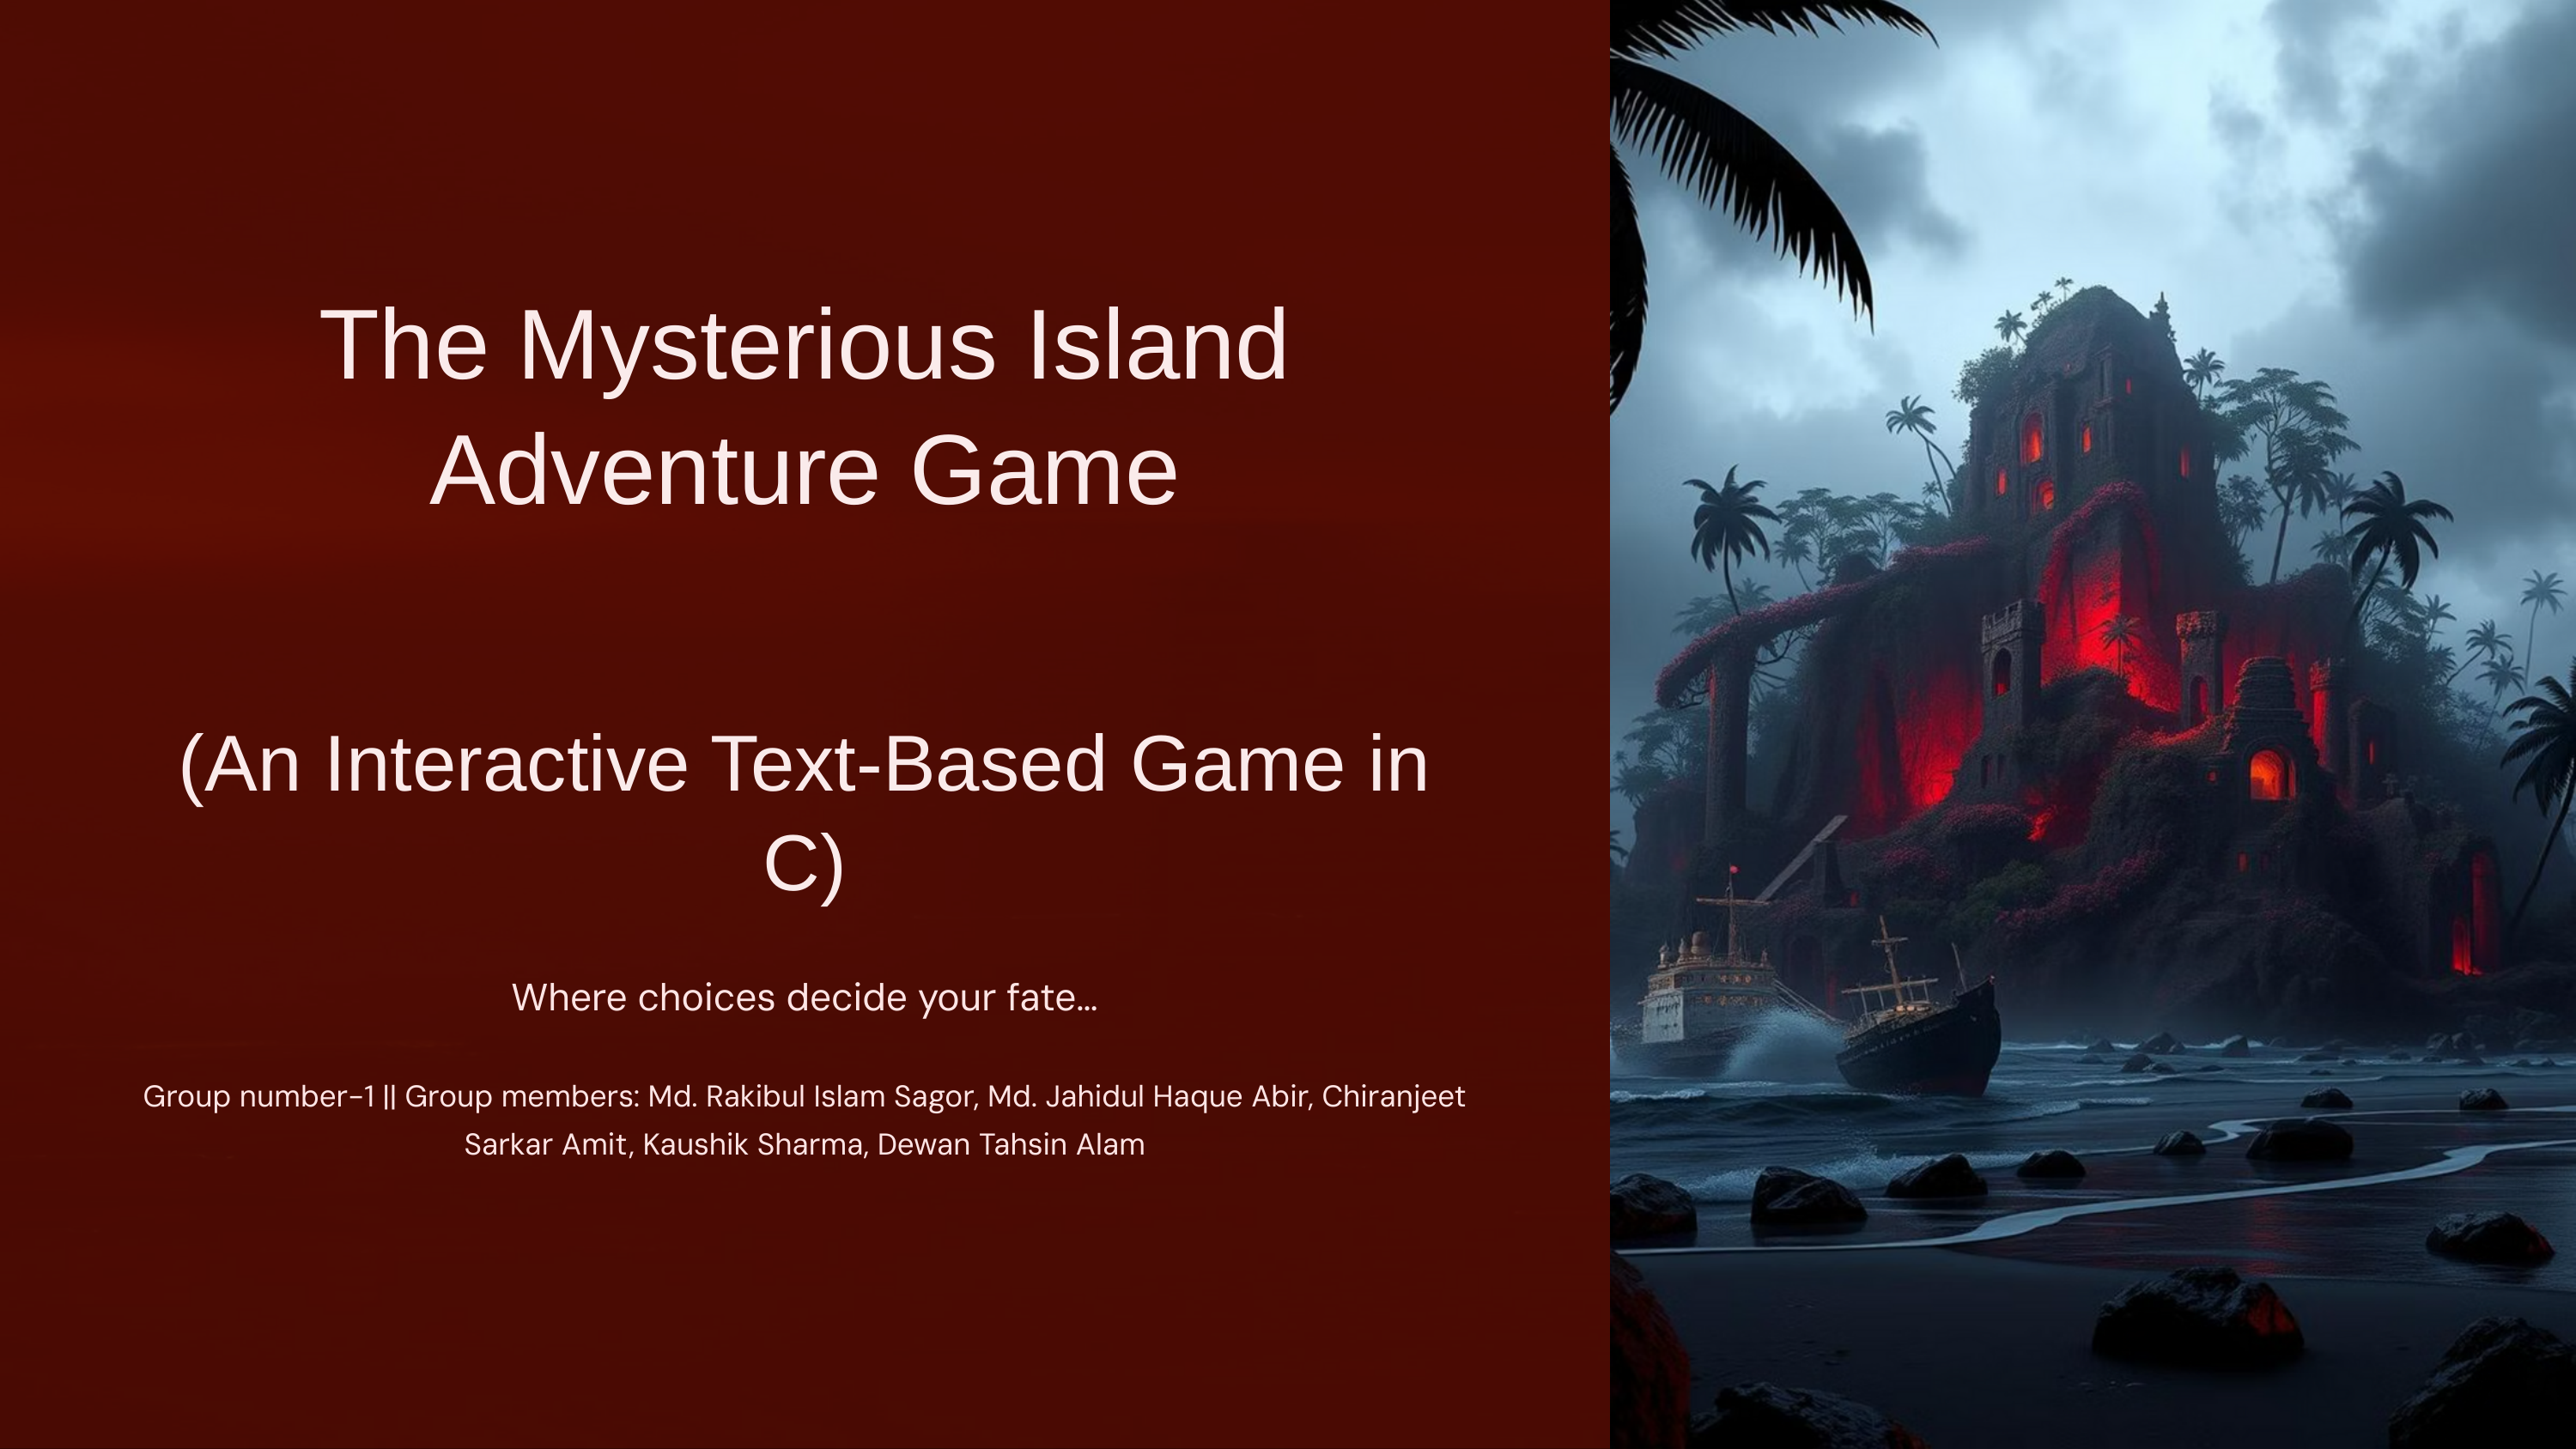

The Mysterious Island Adventure Game
(An Interactive Text-Based Game in C)
Where choices decide your fate…
Group number-1 || Group members: Md. Rakibul Islam Sagor, Md. Jahidul Haque Abir, Chiranjeet Sarkar Amit, Kaushik Sharma, Dewan Tahsin Alam